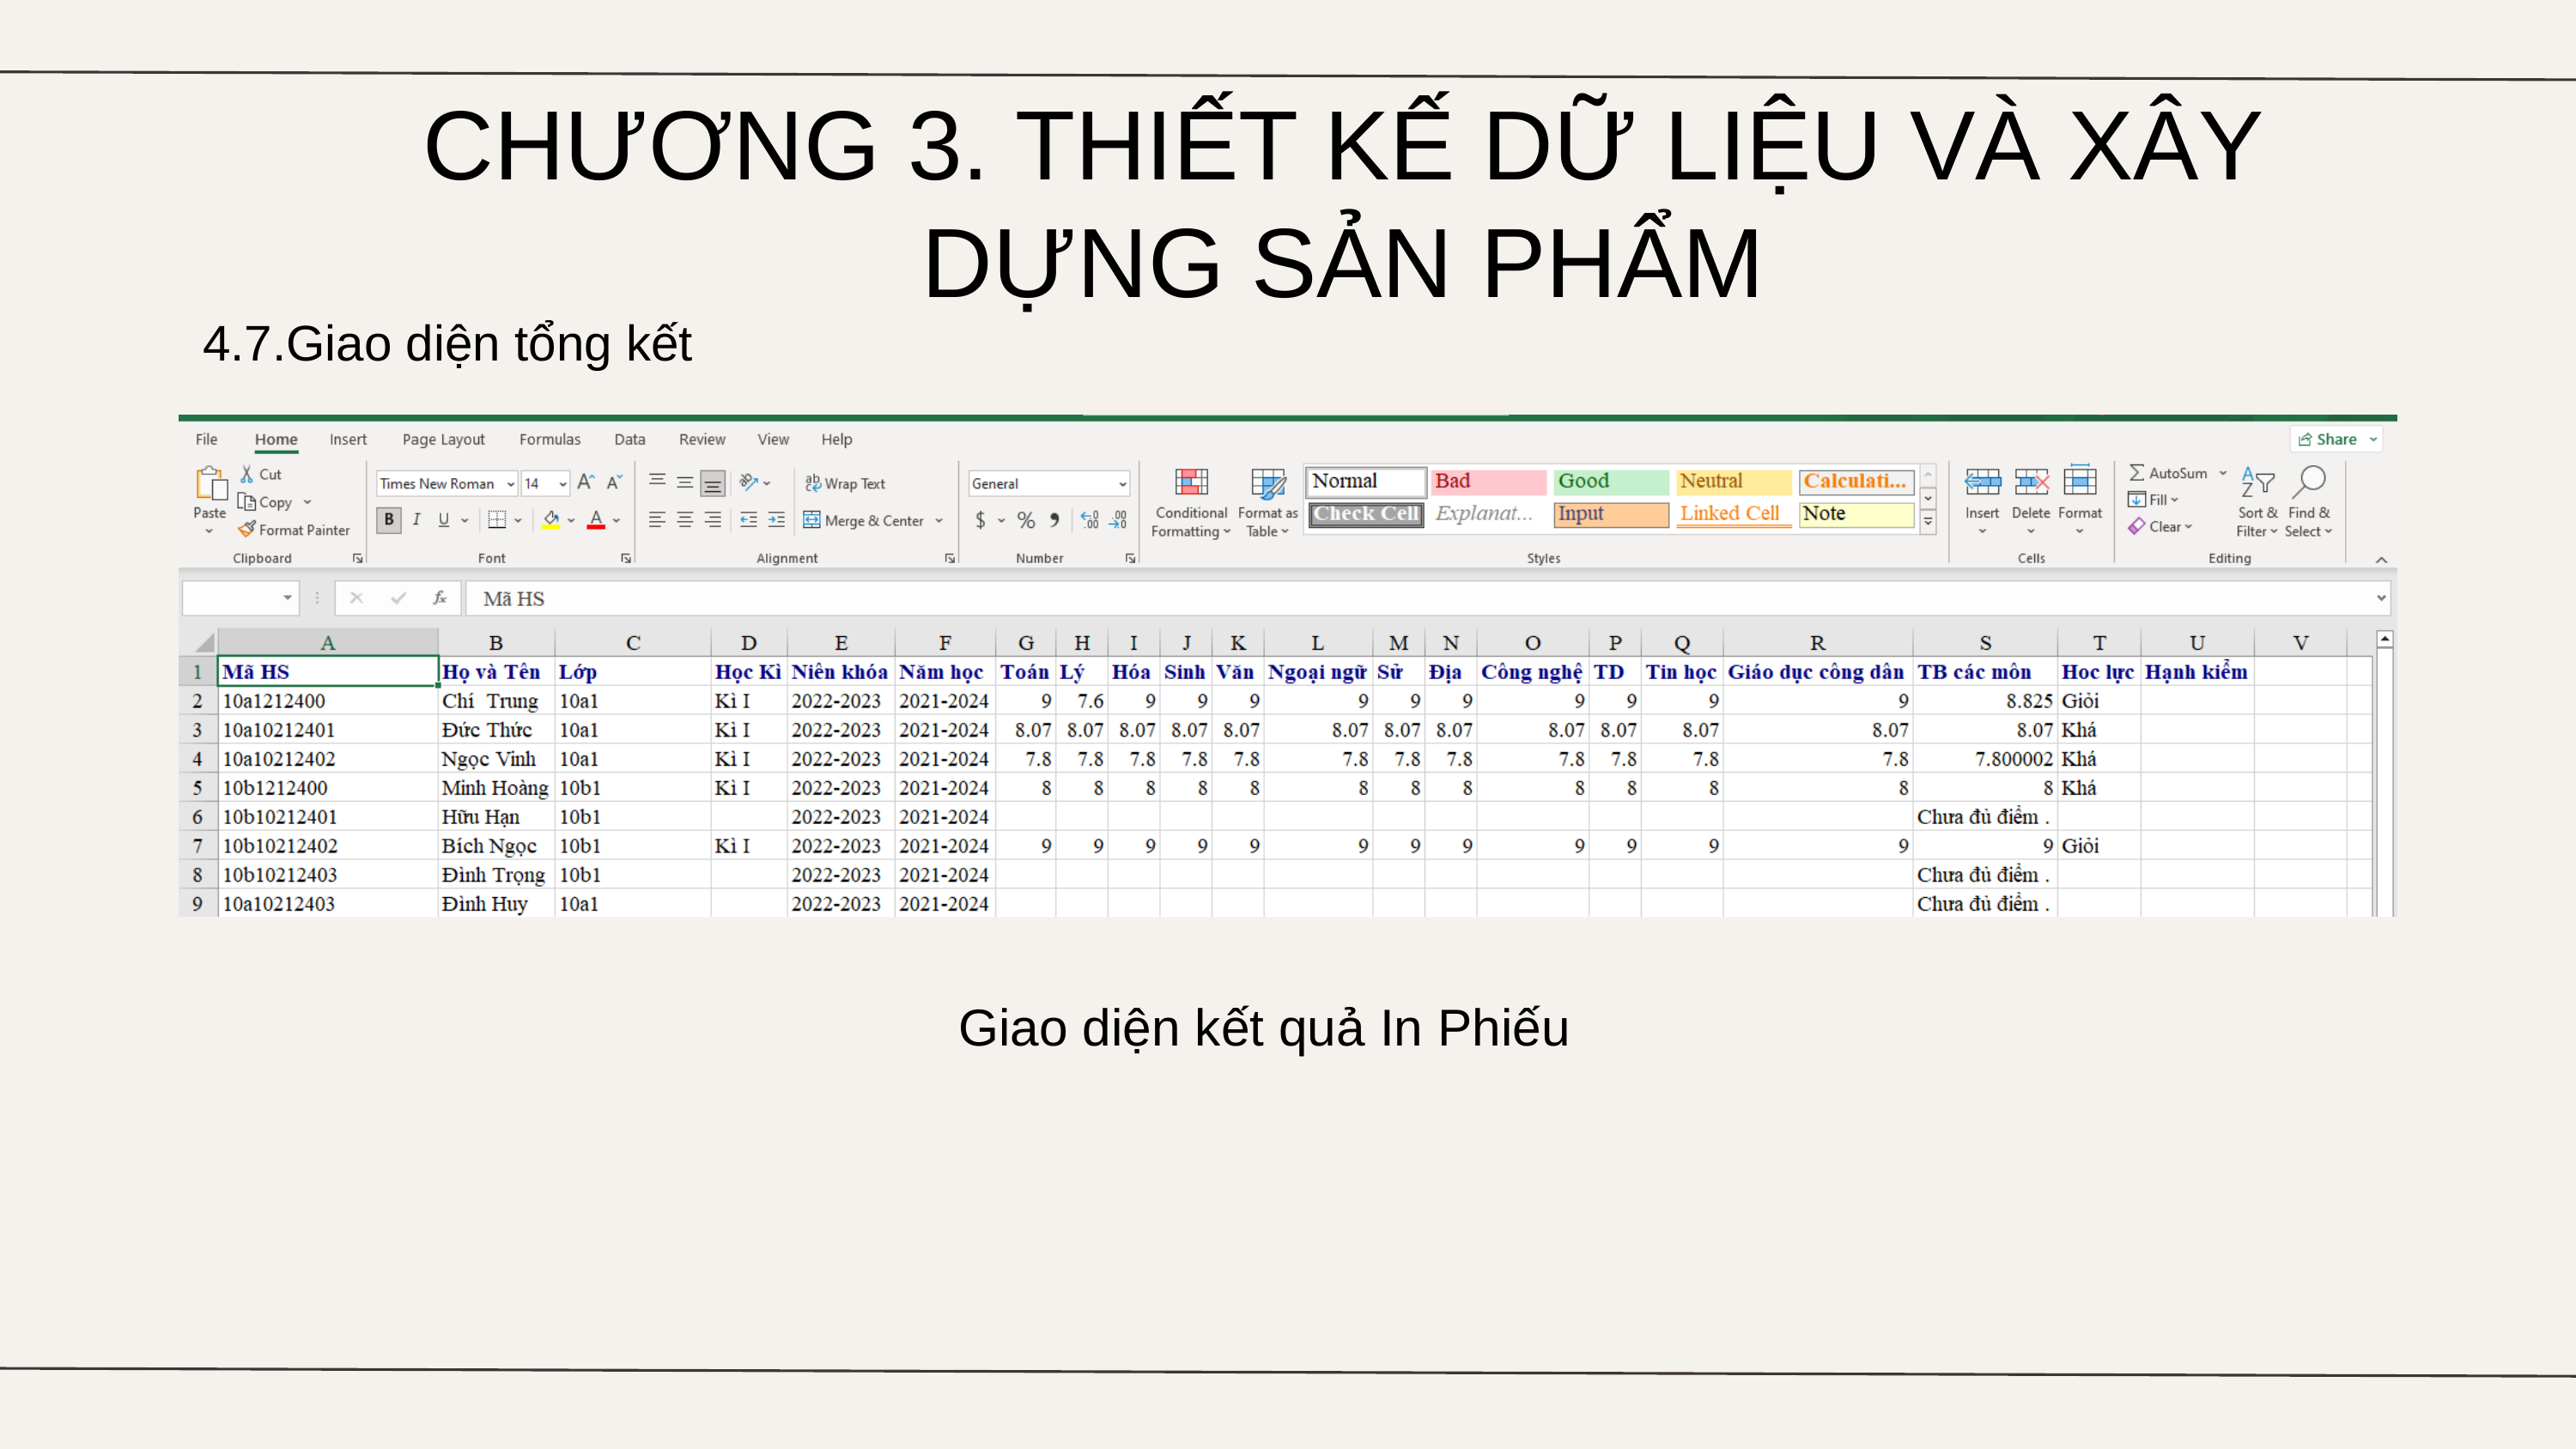

CHƯƠNG 3. THIẾT KẾ DỮ LIỆU VÀ XÂY DỰNG SẢN PHẨM
4.7.Giao diện tổng kết

Giao diện kết quả In Phiếu